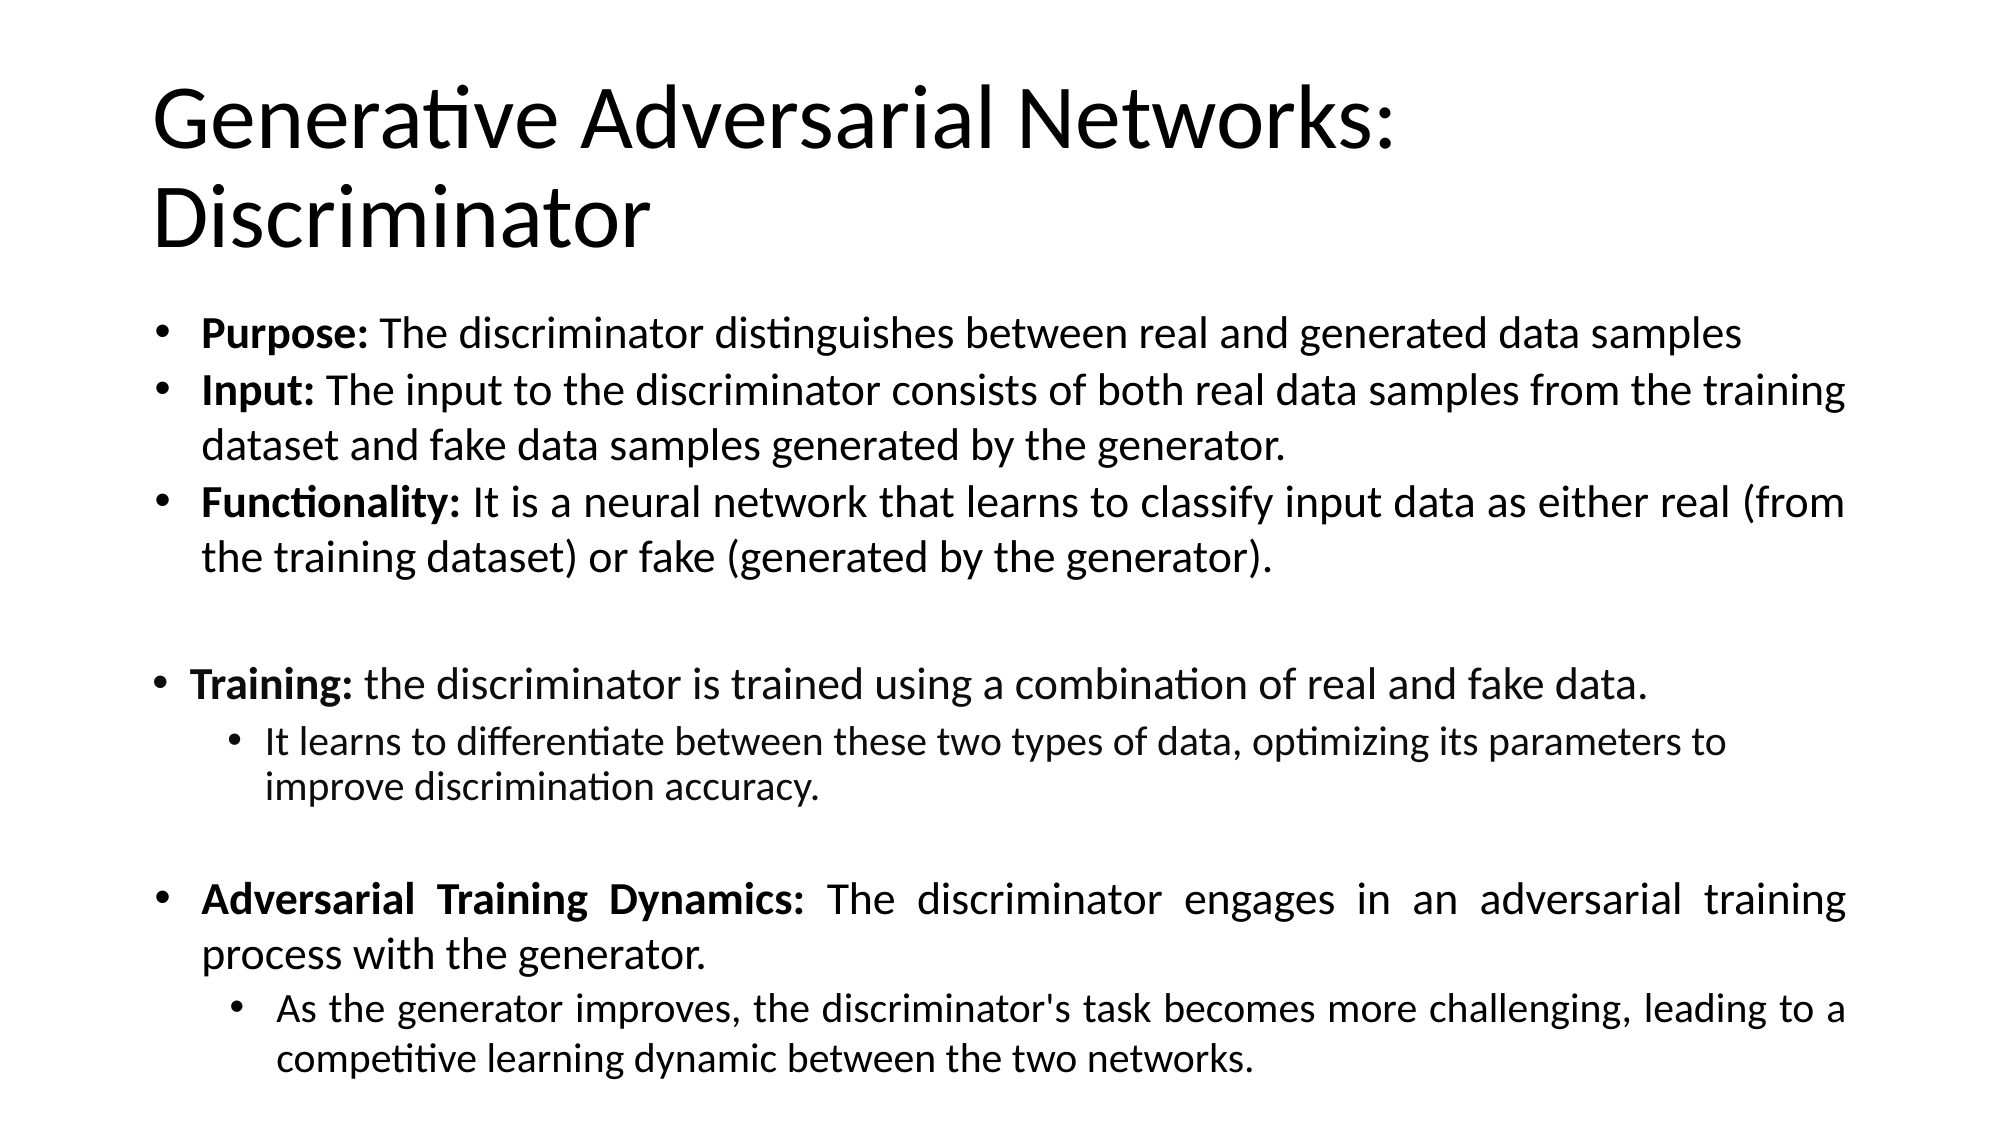

# Generative Adversarial Networks: Discriminator
Purpose: The discriminator distinguishes between real and generated data samples
Input: The input to the discriminator consists of both real data samples from the training dataset and fake data samples generated by the generator.
Functionality: It is a neural network that learns to classify input data as either real (from the training dataset) or fake (generated by the generator).

Training: the discriminator is trained using a combination of real and fake data.
It learns to differentiate between these two types of data, optimizing its parameters to improve discrimination accuracy.

Adversarial Training Dynamics: The discriminator engages in an adversarial training process with the generator.
As the generator improves, the discriminator's task becomes more challenging, leading to a competitive learning dynamic between the two networks.